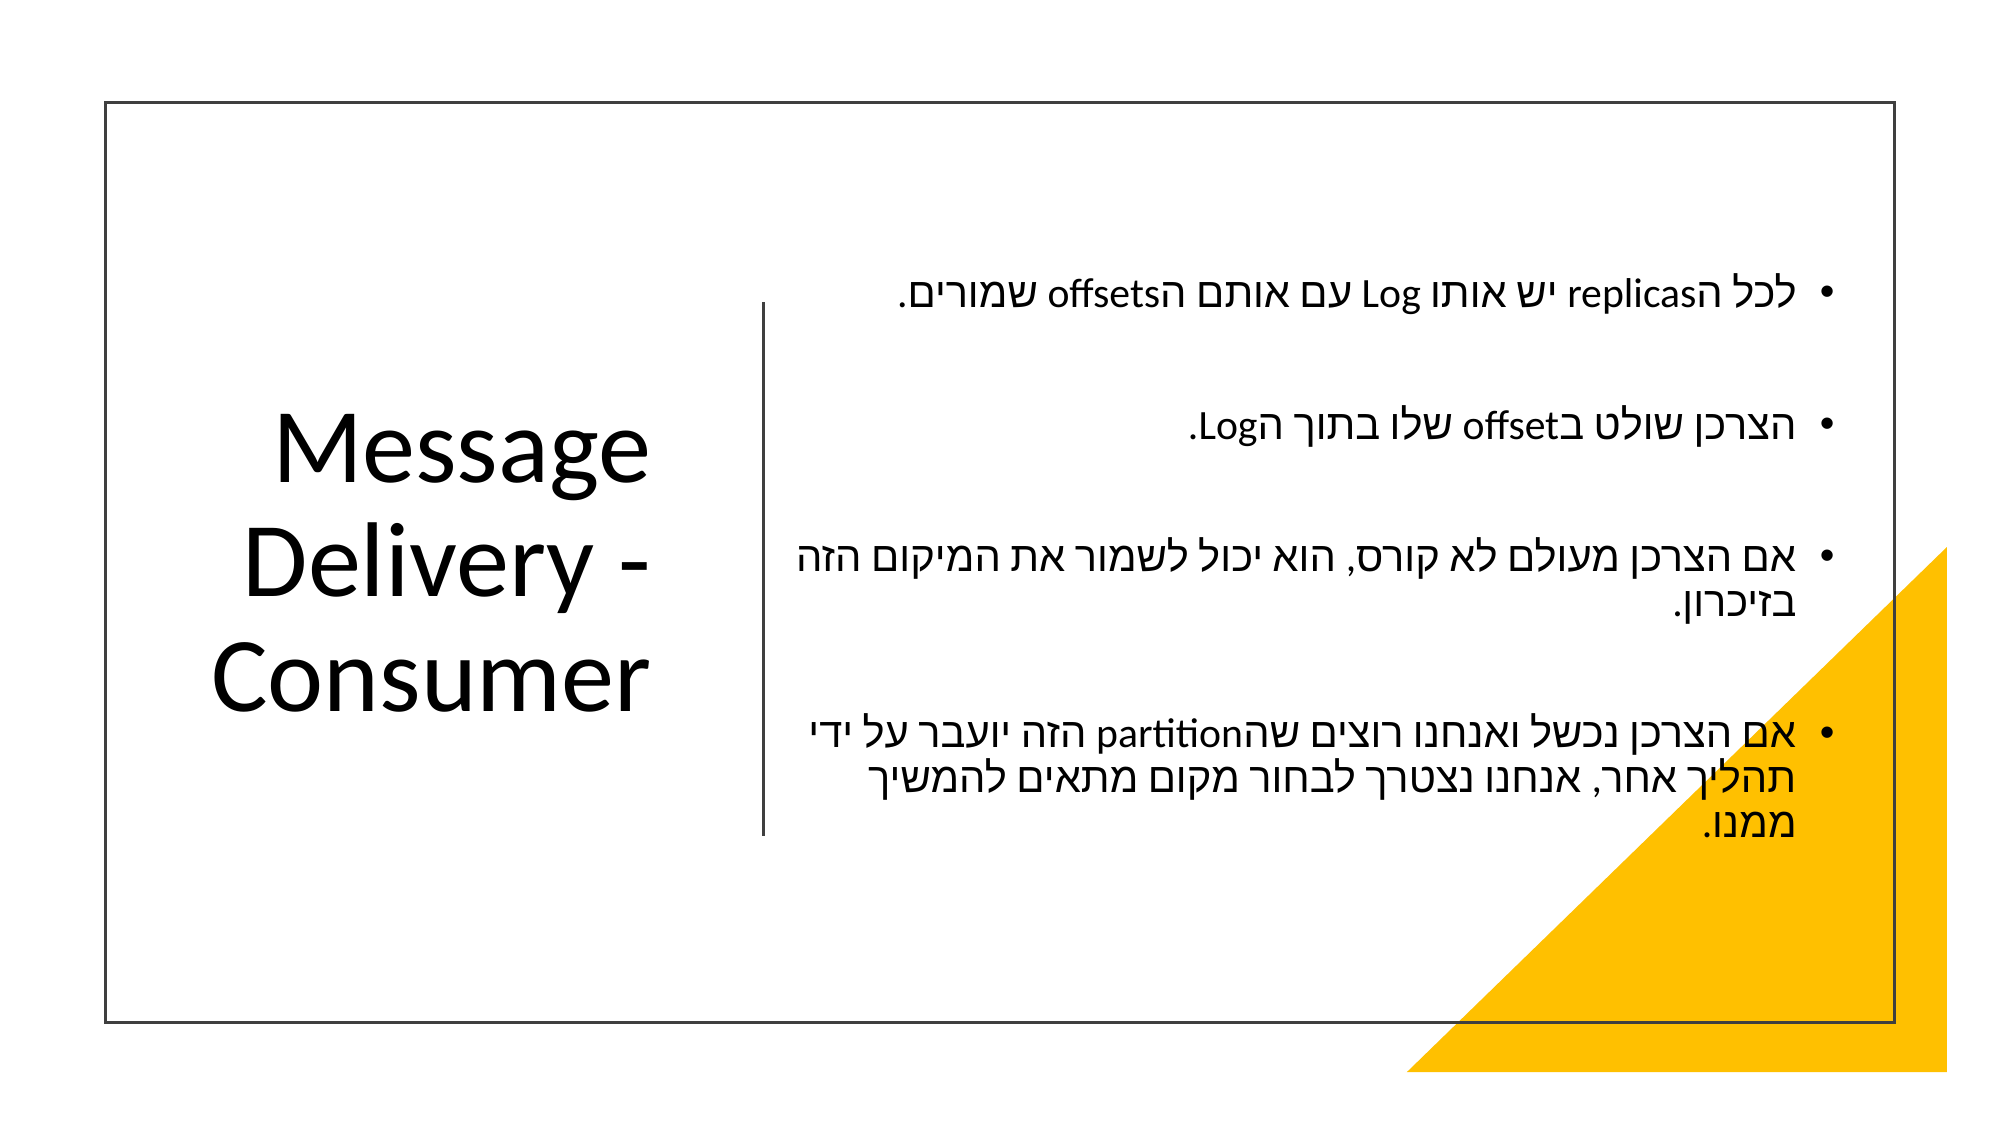

לכל הreplicas יש אותו Log עם אותם הoffsets שמורים.

הצרכן שולט בoffset שלו בתוך הLog.

אם הצרכן מעולם לא קורס, הוא יכול לשמור את המיקום הזה בזיכרון.

אם הצרכן נכשל ואנחנו רוצים שהpartition הזה יועבר על ידי תהליך אחר, אנחנו נצטרך לבחור מקום מתאים להמשיך ממנו.
# Message Delivery - Consumer